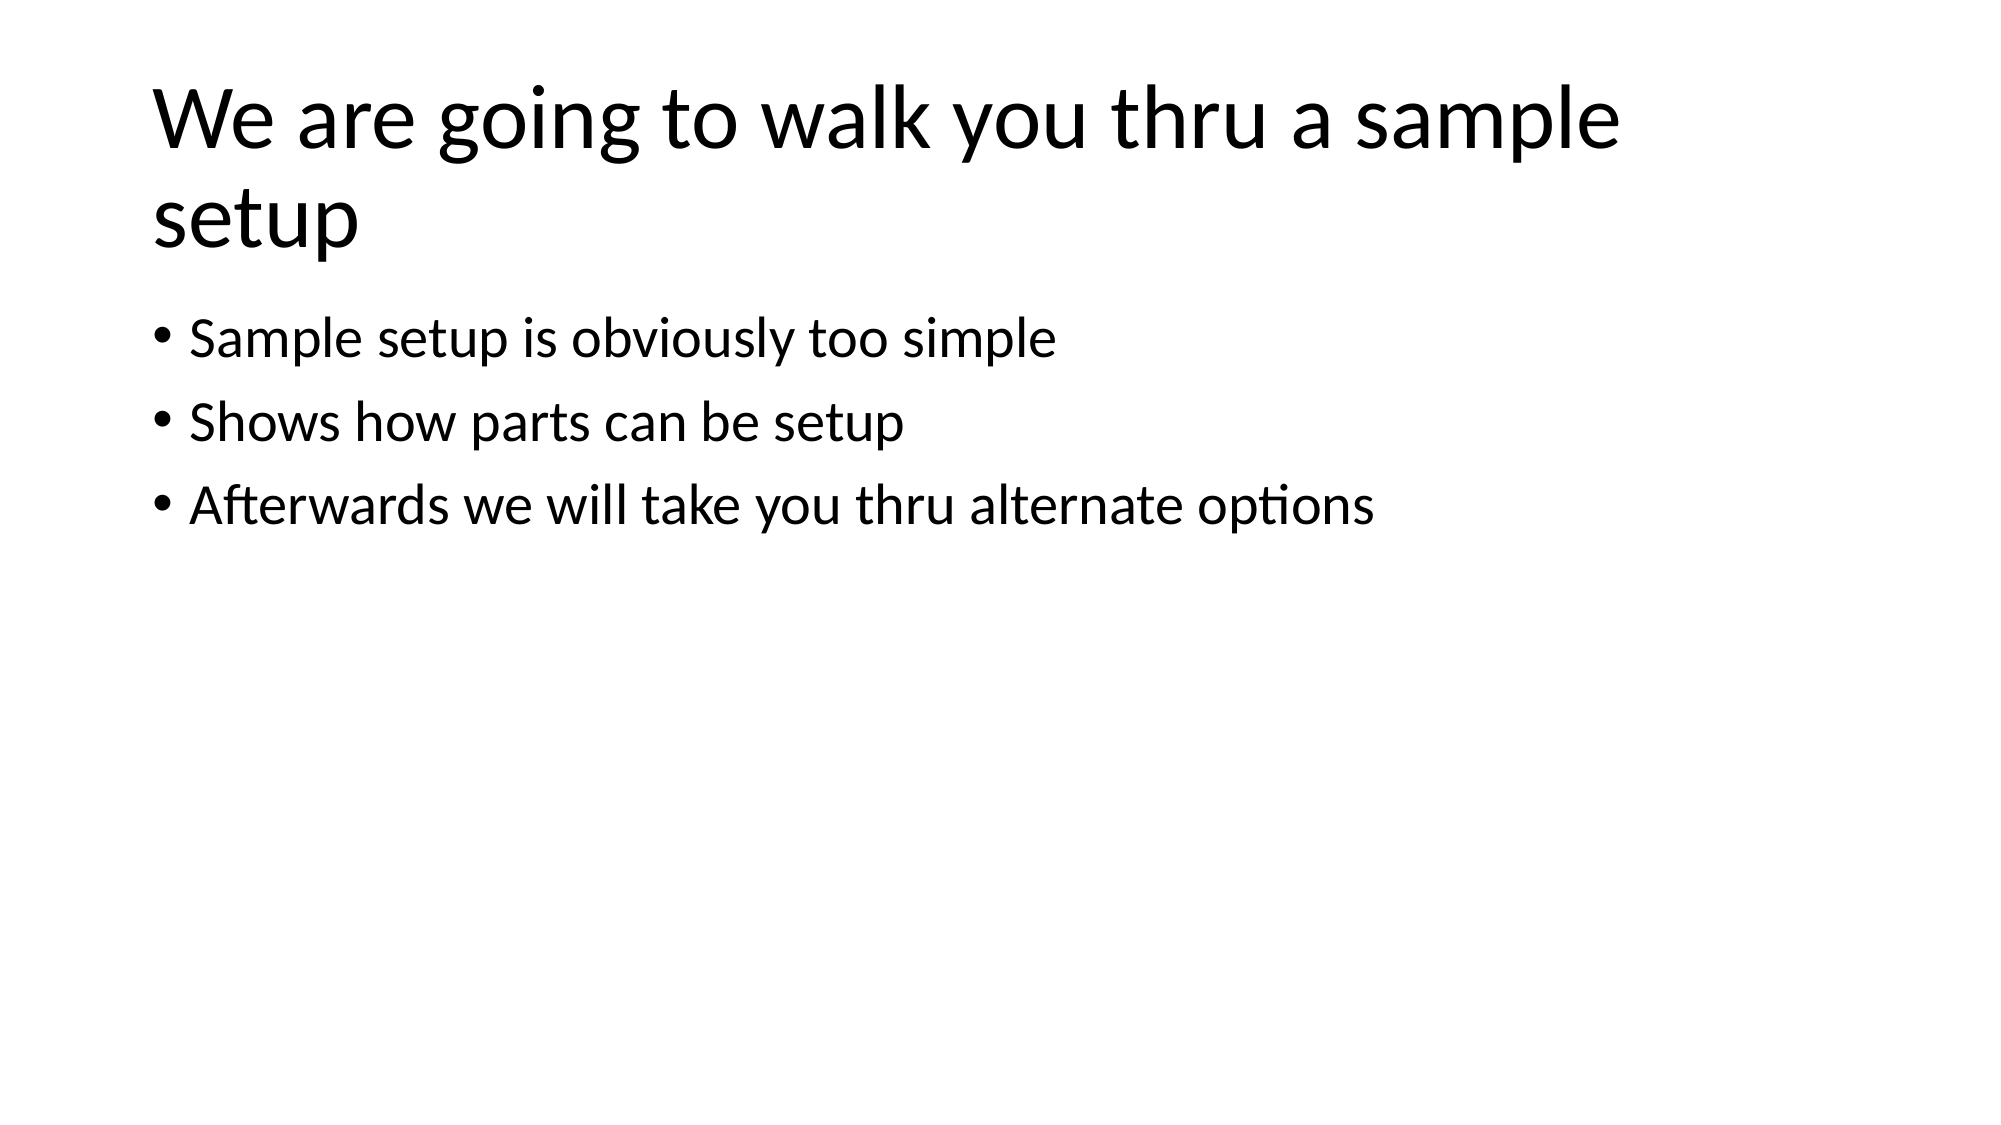

# We are going to walk you thru a sample setup
Sample setup is obviously too simple
Shows how parts can be setup
Afterwards we will take you thru alternate options